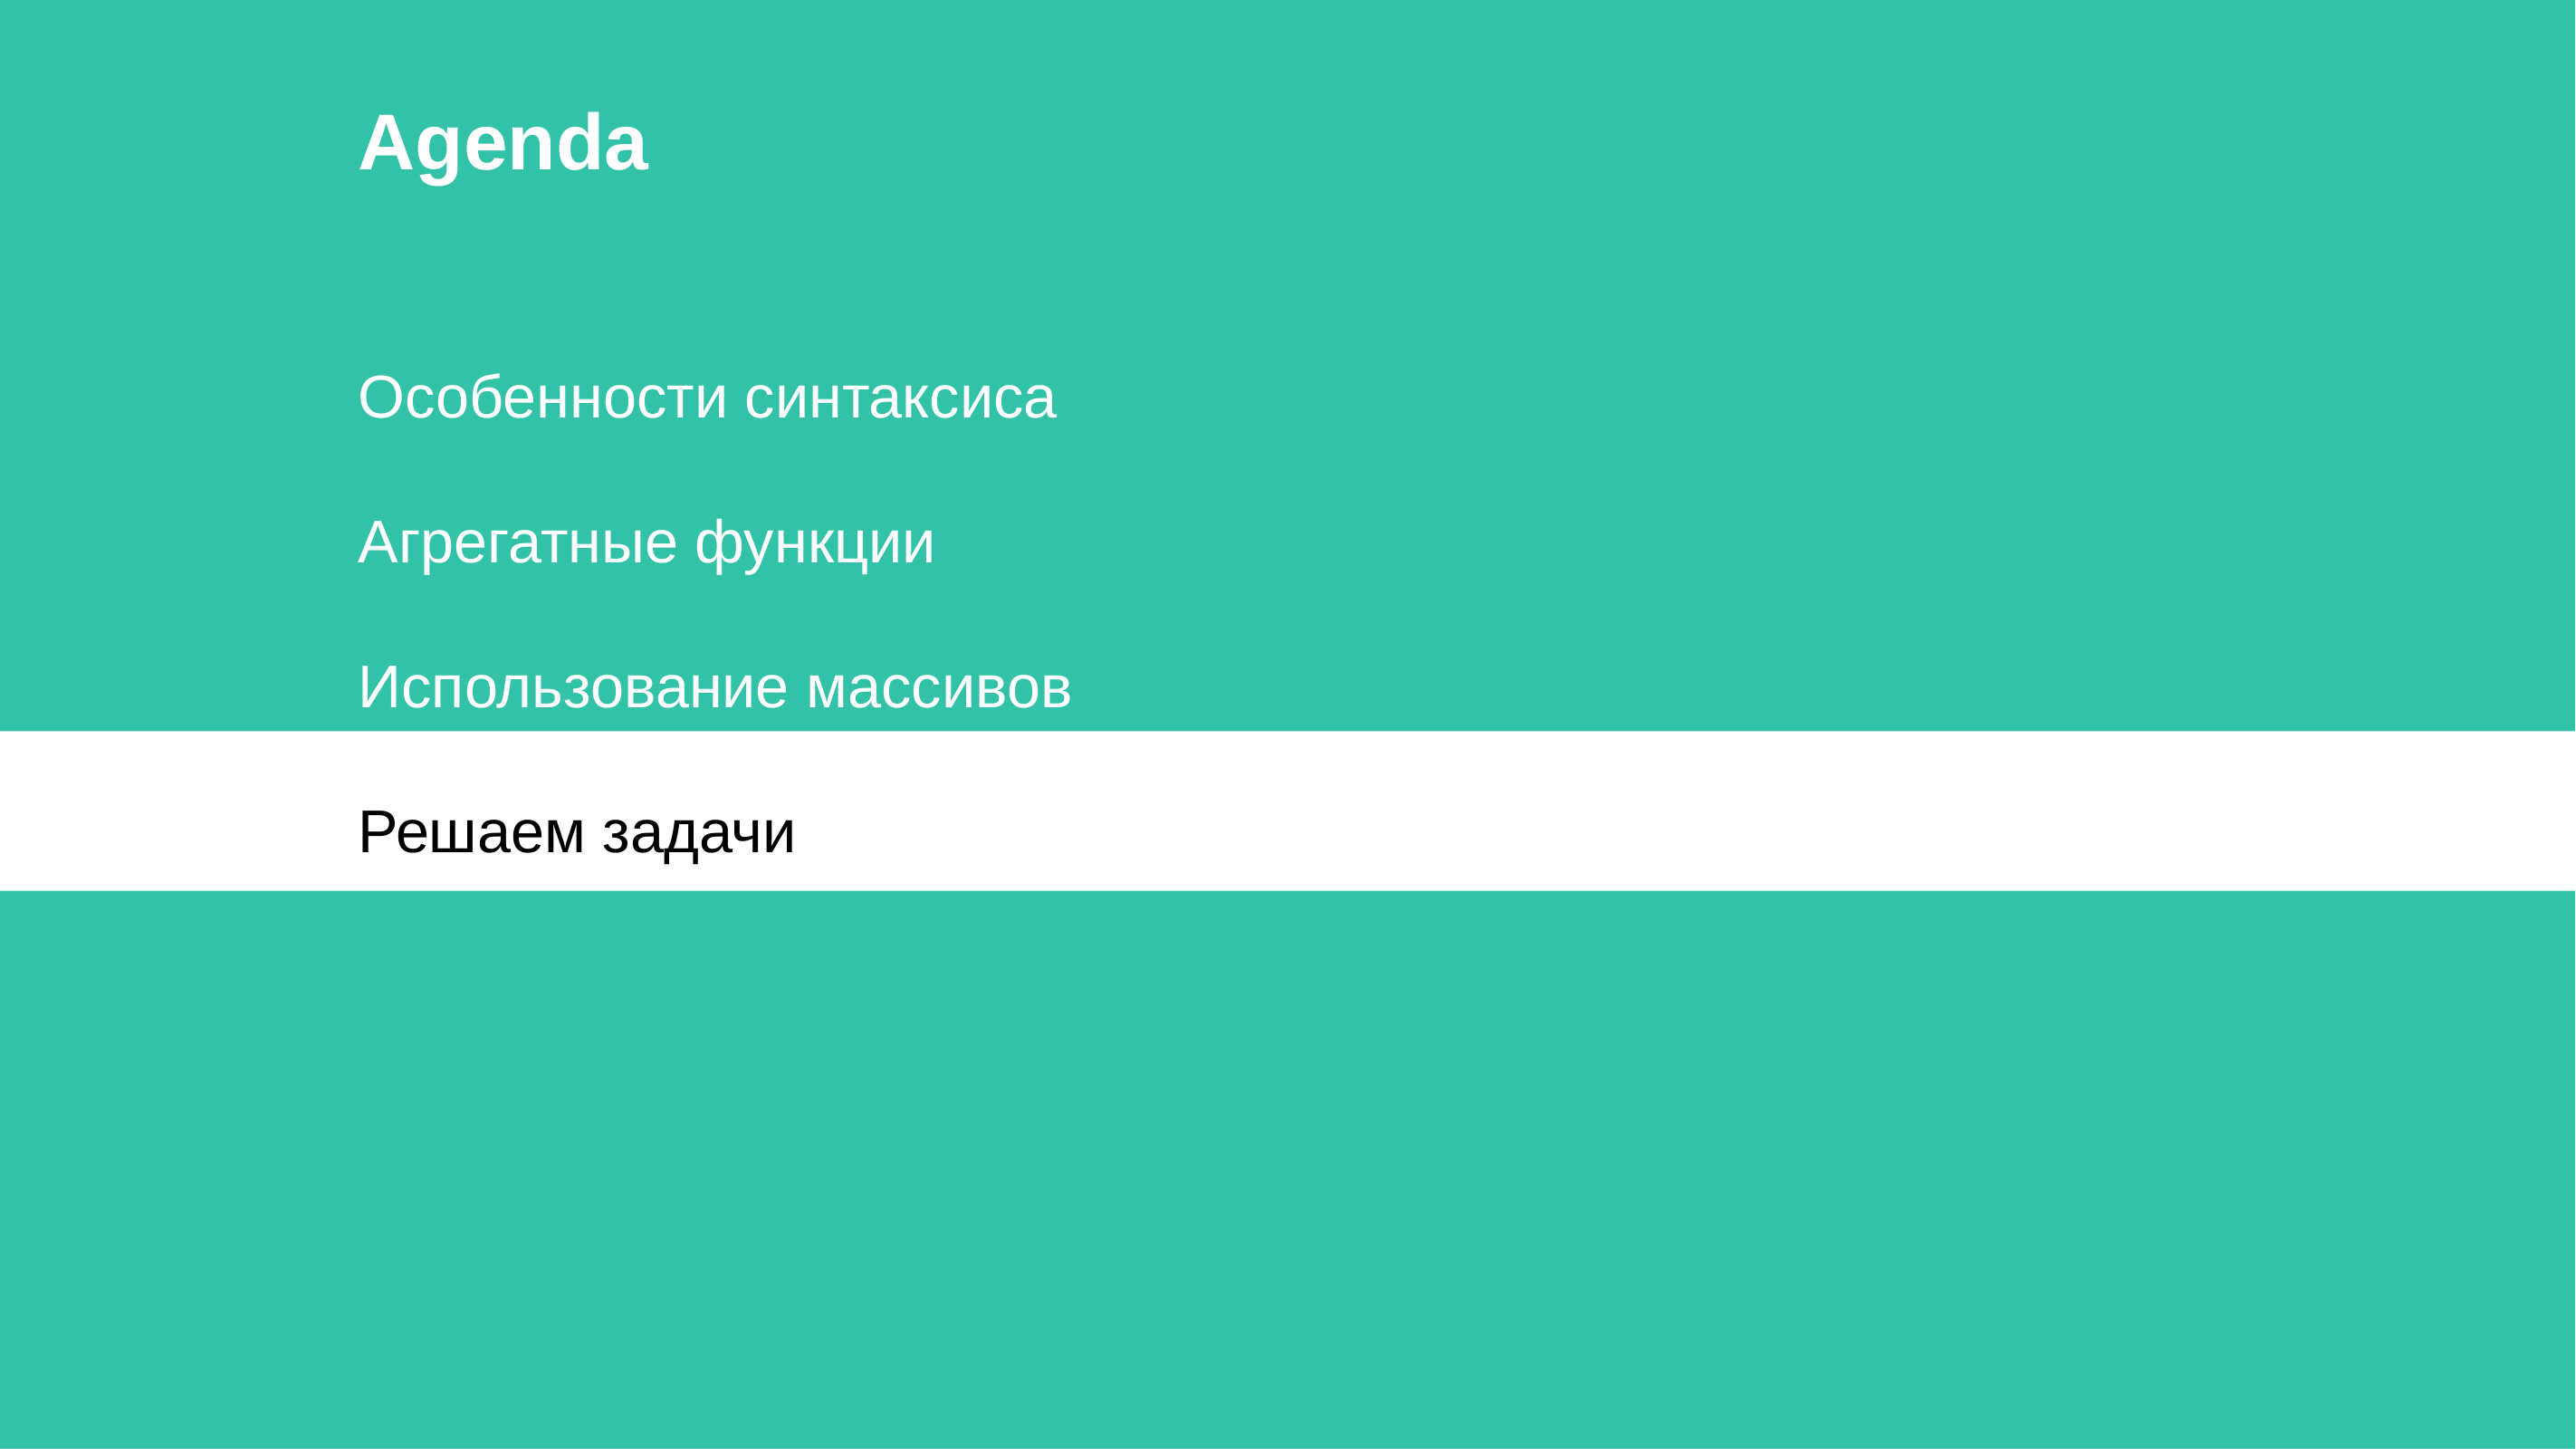

# Agenda
Особенности синтаксиса

Агрегатные функции

Использование массивов

Решаем задачи